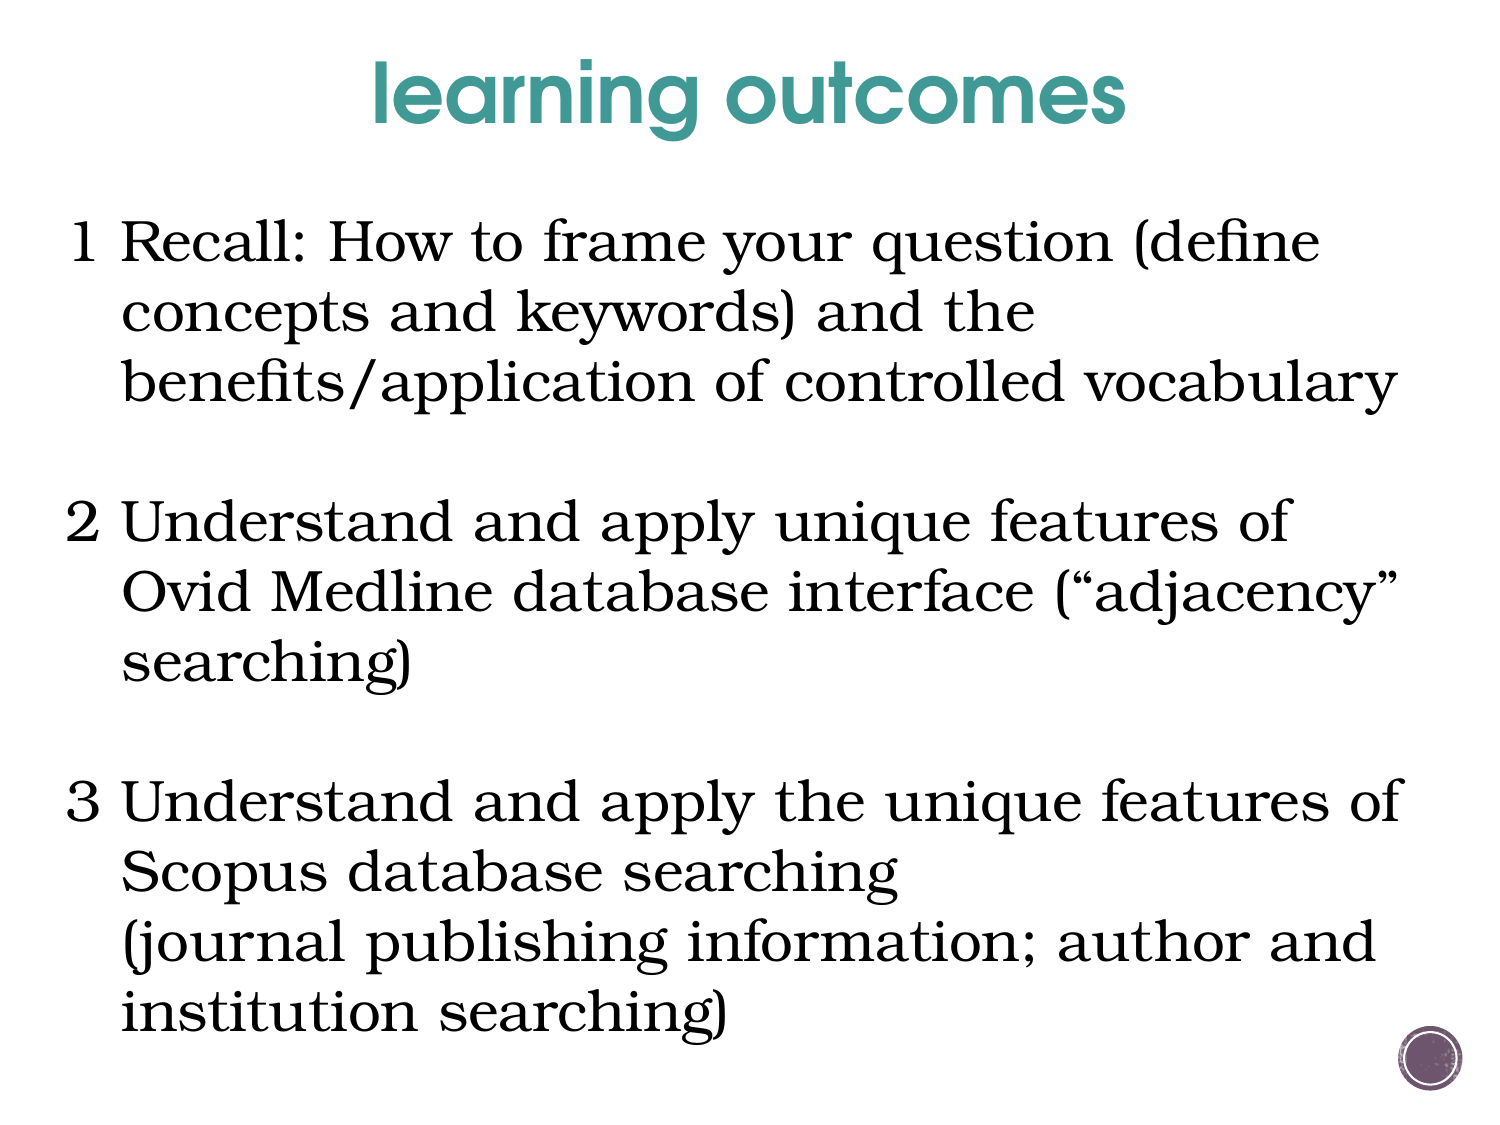

# learning outcomes
1 Recall: How to frame your question (define
   concepts and keywords) and the
   benefits/application of controlled vocabulary

2 Understand and apply unique features of
   Ovid Medline database interface (“adjacency”
   searching)

3 Understand and apply the unique features of
   Scopus database searching
   (journal publishing information; author and
   institution searching)